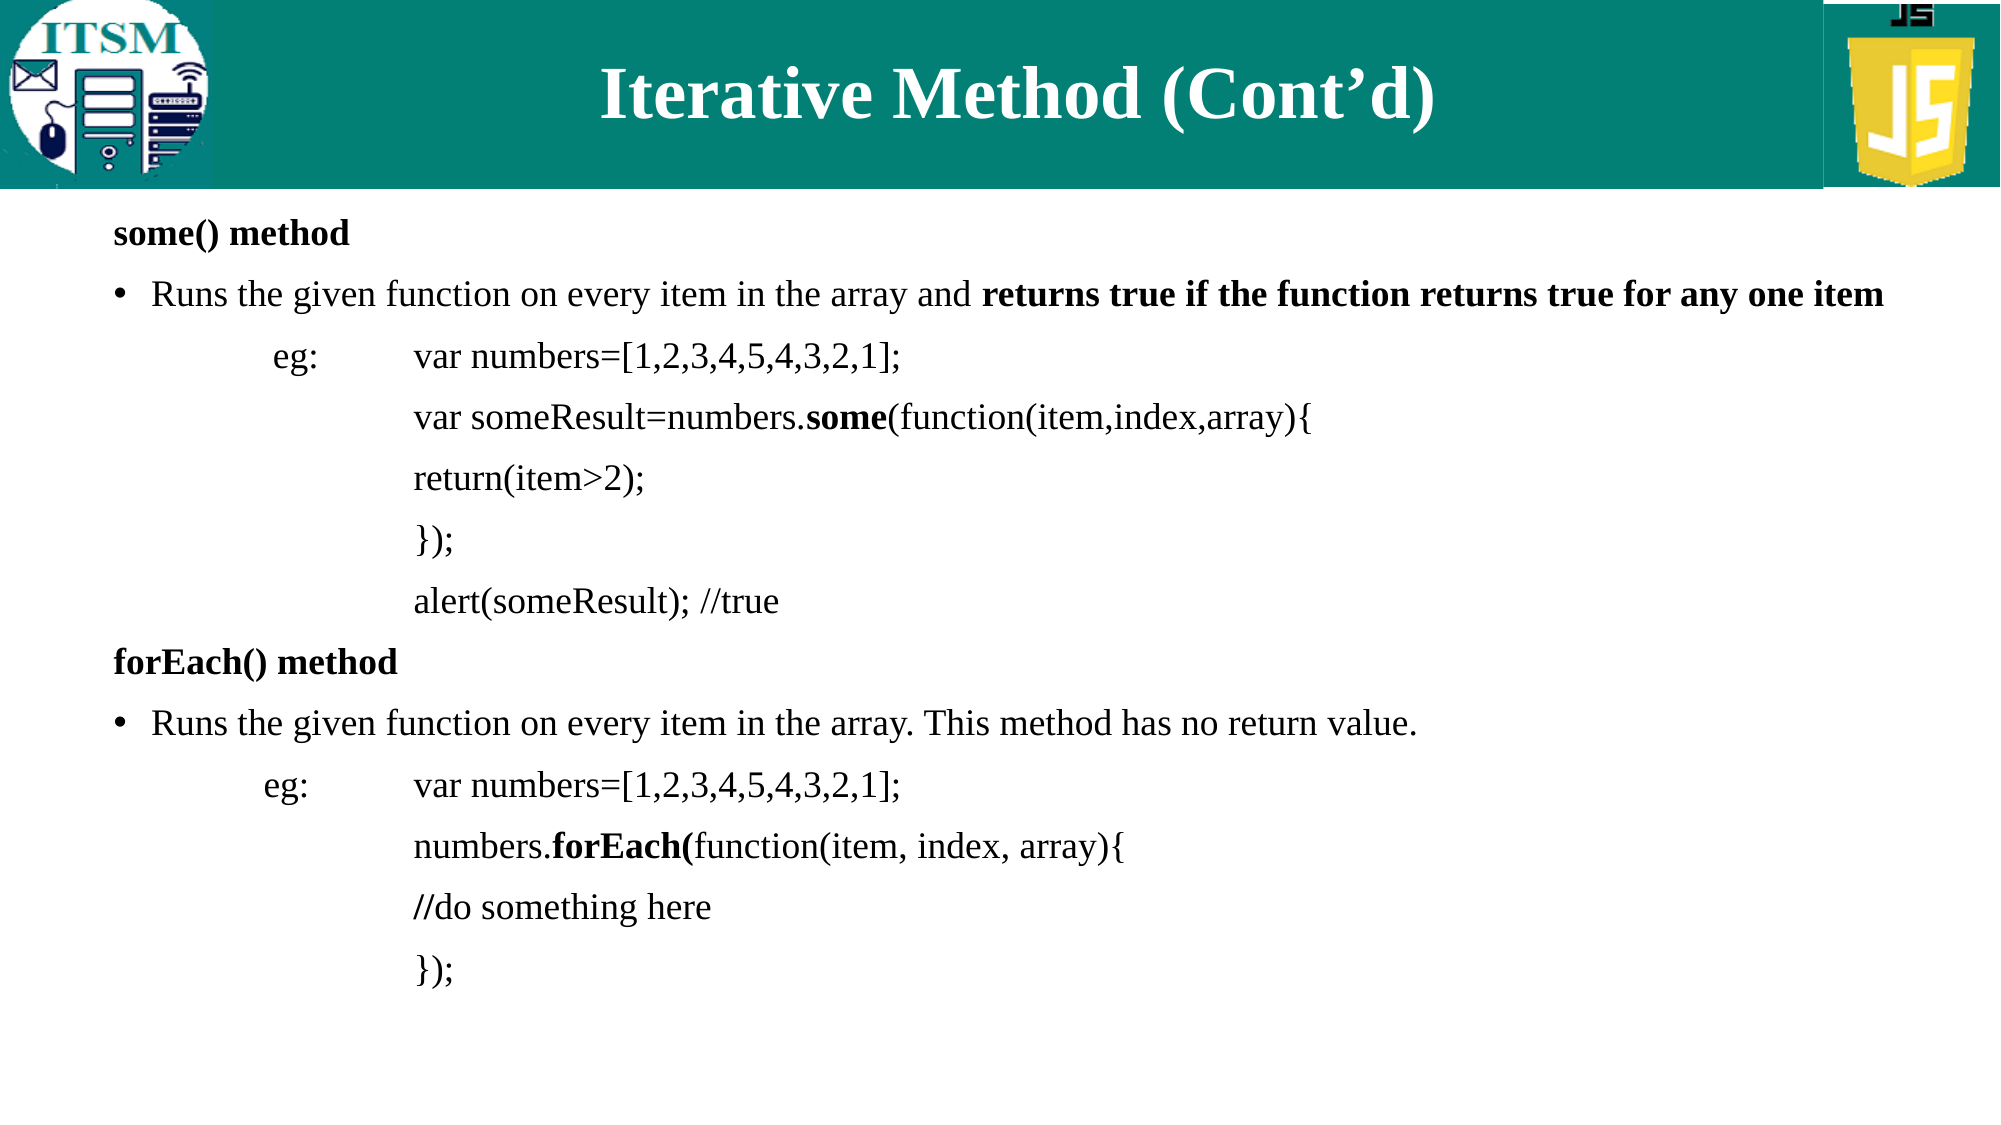

# Iterative Method (Cont’d)
some() method
Runs the given function on every item in the array and returns true if the function returns true for any one item
    	 eg:	var numbers=[1,2,3,4,5,4,3,2,1];
		var someResult=numbers.some(function(item,index,array){
		return(item>2);
		});
		alert(someResult); //true
forEach() method
Runs the given function on every item in the array. This method has no return value.
    	eg:	var numbers=[1,2,3,4,5,4,3,2,1];
		numbers.forEach(function(item, index, array){
		//do something here
		});